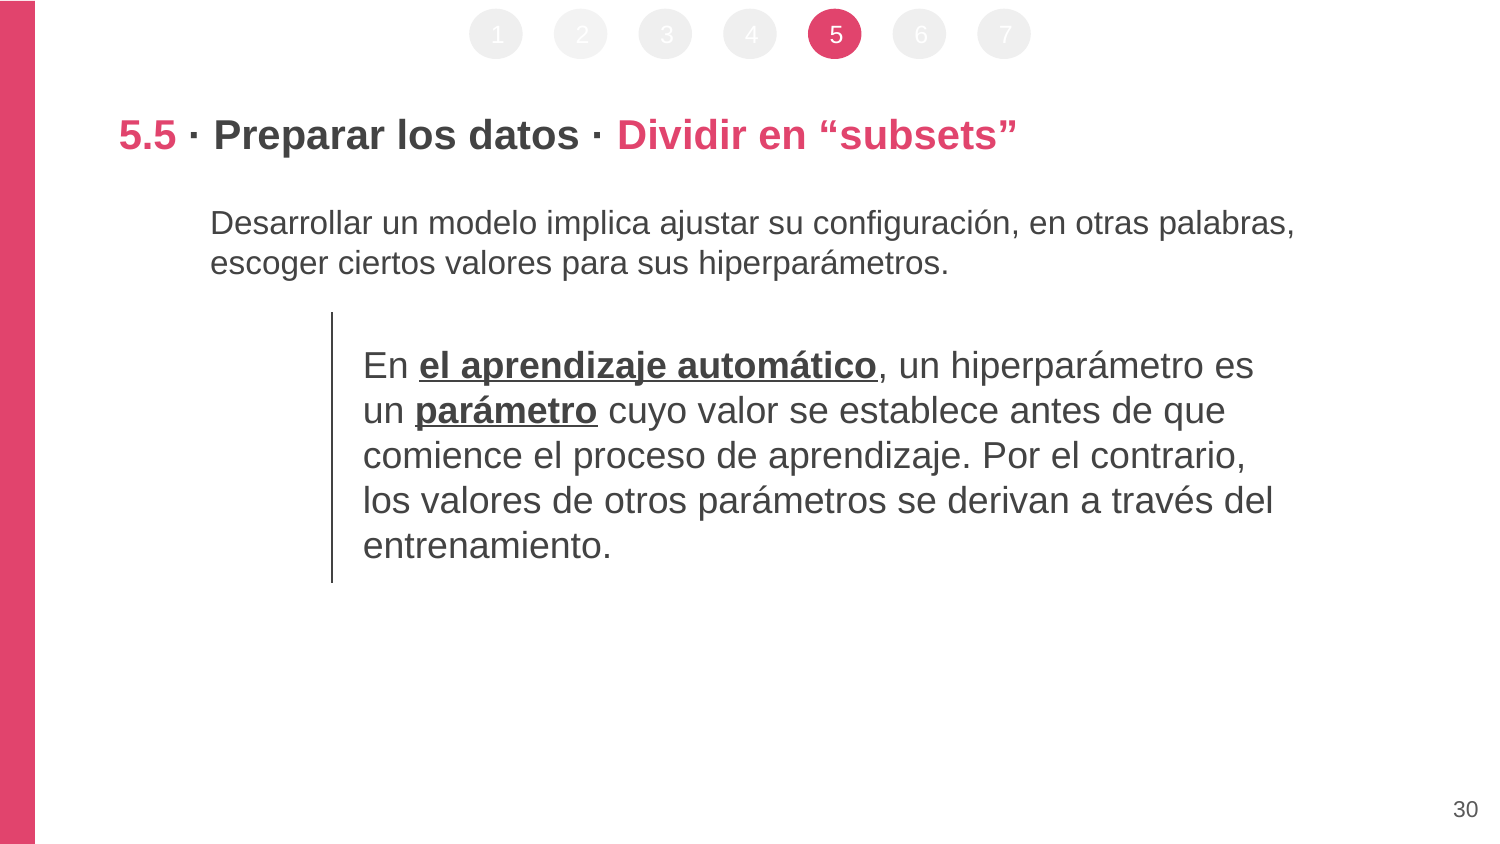

1

2

3

4

5

6

7
5.5 · Preparar los datos · Dividir en “subsets”
Desarrollar un modelo implica ajustar su configuración, en otras palabras, escoger ciertos valores para sus hiperparámetros.
En el aprendizaje automático, un hiperparámetro es un parámetro cuyo valor se establece antes de que comience el proceso de aprendizaje. Por el contrario, los valores de otros parámetros se derivan a través del entrenamiento.
30